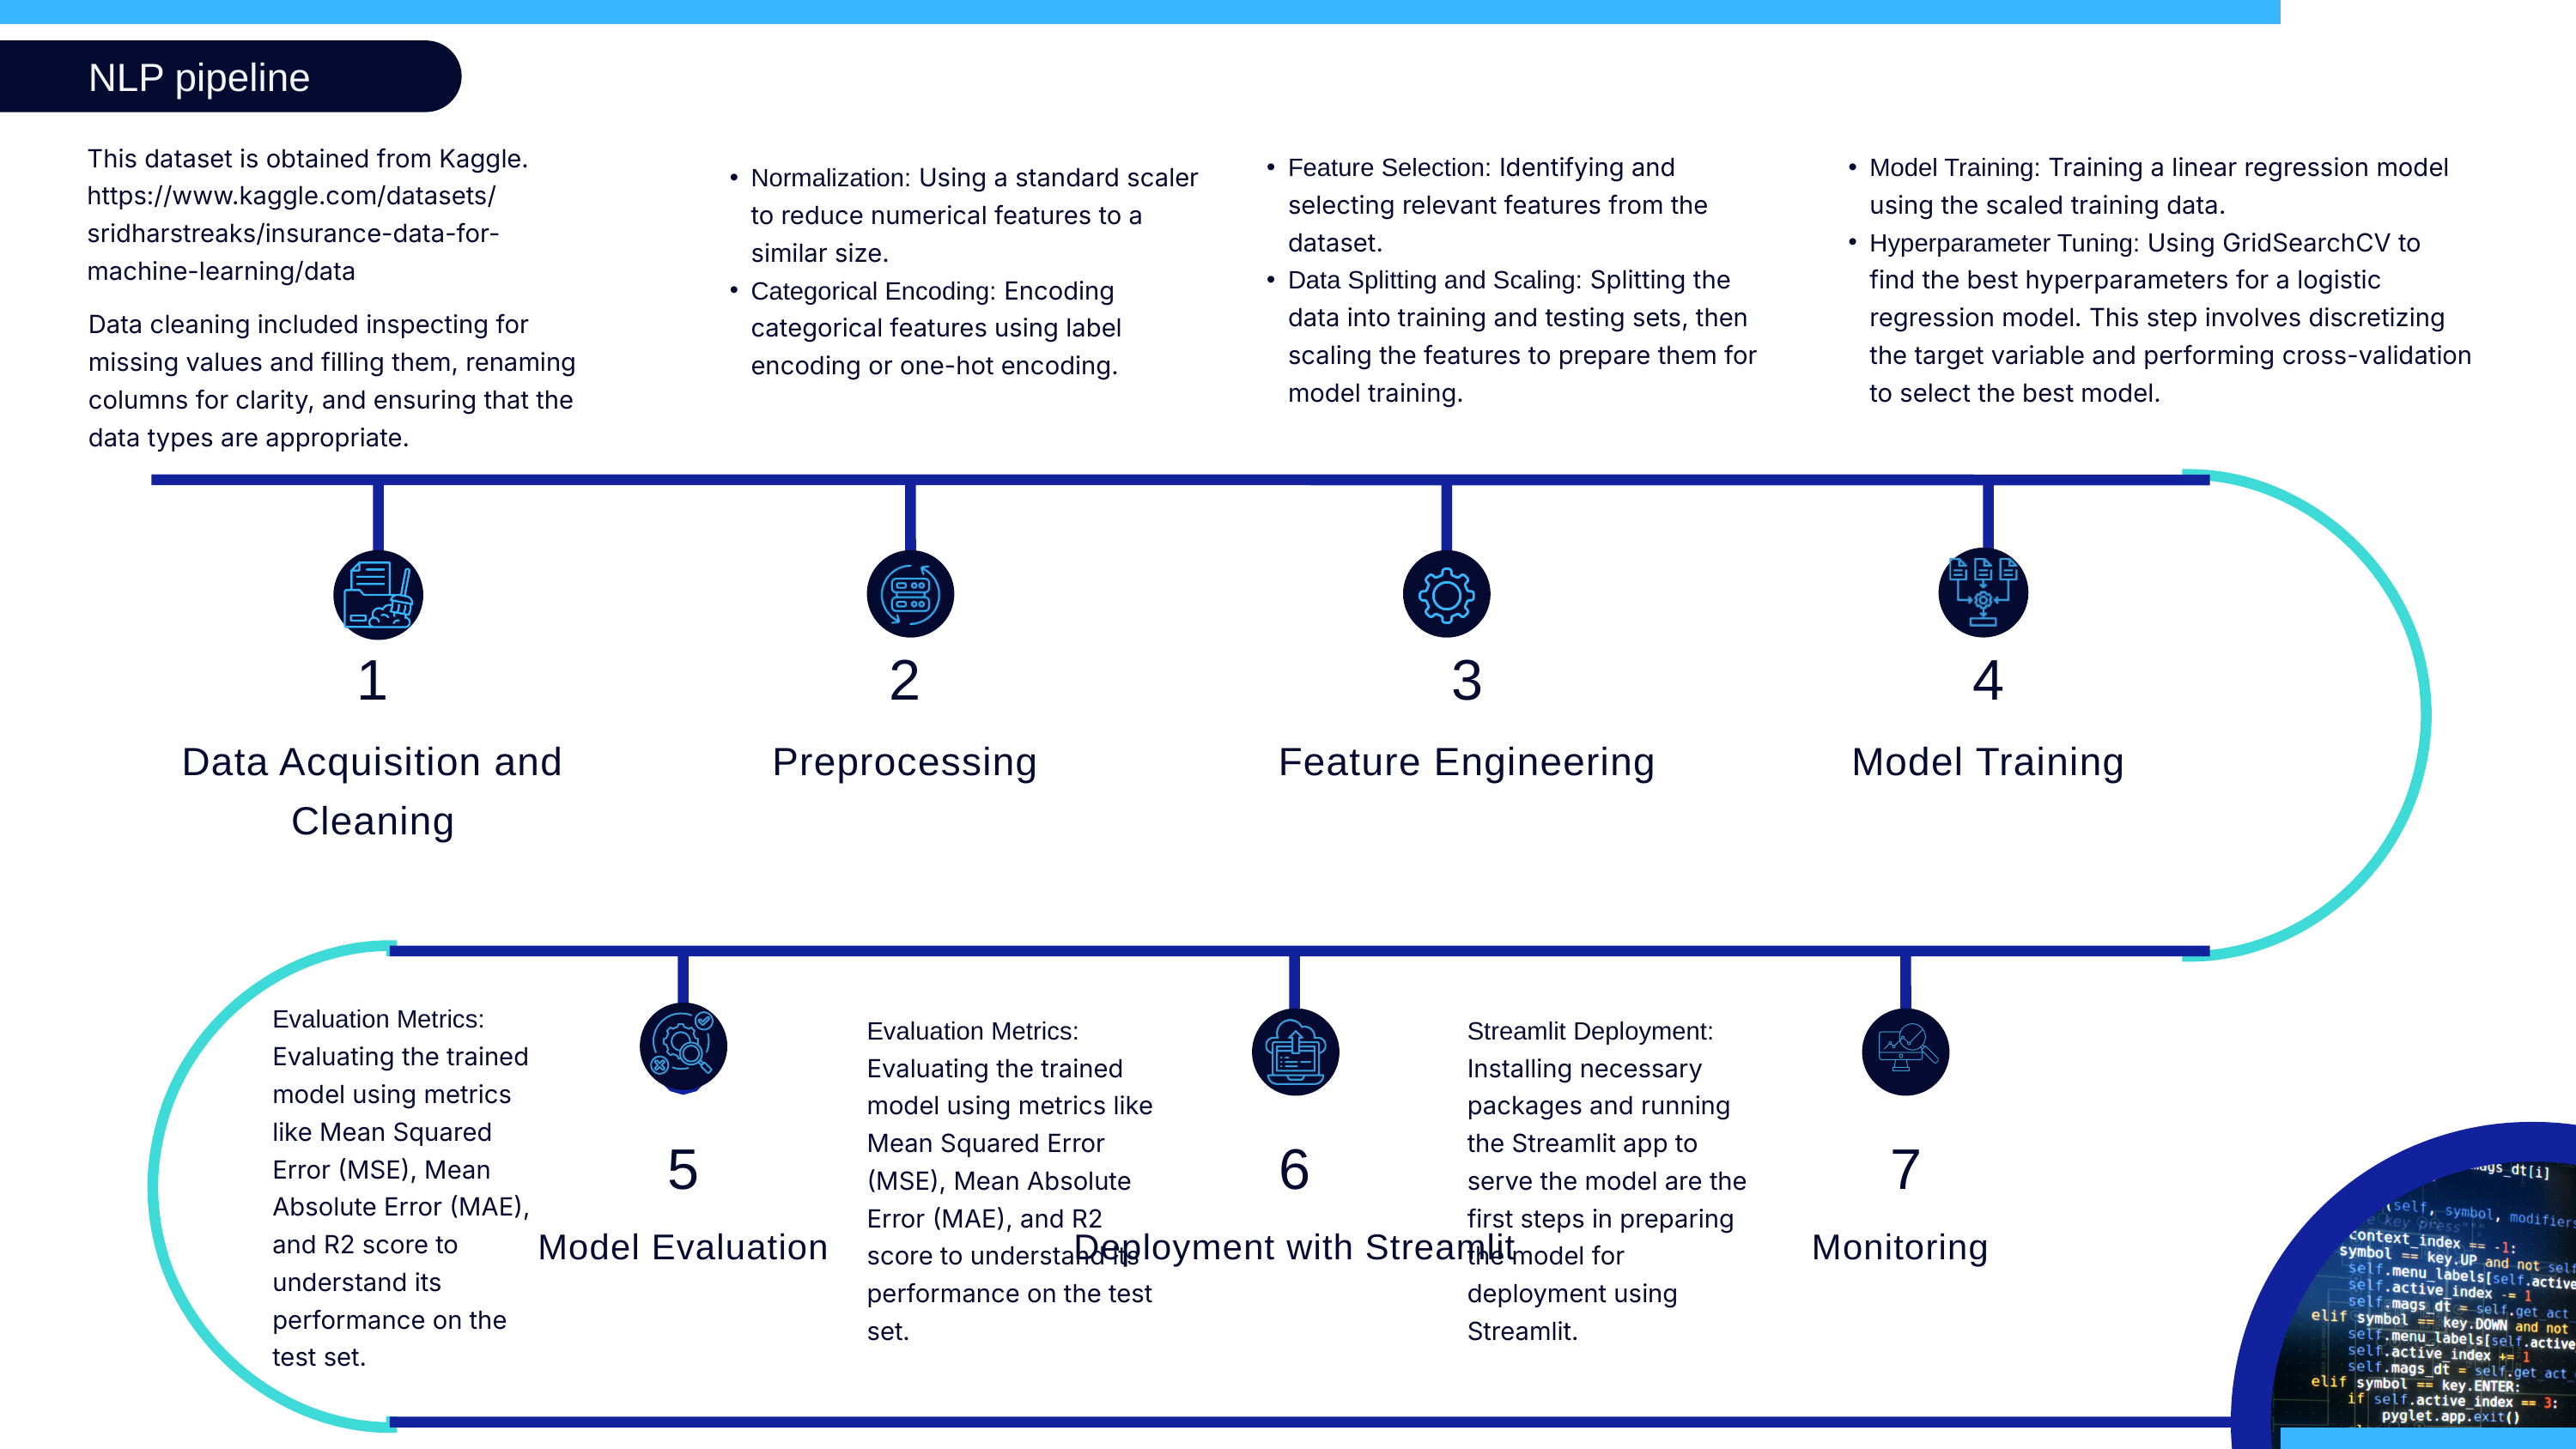

NLP pipeline
This dataset is obtained from Kaggle.
https://www.kaggle.com/datasets/sridharstreaks/insurance-data-for-machine-learning/data
Feature Selection: Identifying and selecting relevant features from the dataset.
Data Splitting and Scaling: Splitting the data into training and testing sets, then scaling the features to prepare them for model training.
Model Training: Training a linear regression model using the scaled training data.
Hyperparameter Tuning: Using GridSearchCV to find the best hyperparameters for a logistic regression model. This step involves discretizing the target variable and performing cross-validation to select the best model.
Normalization: Using a standard scaler to reduce numerical features to a similar size.
Categorical Encoding: Encoding categorical features using label encoding or one-hot encoding.

Data cleaning included inspecting for missing values and filling them, renaming columns for clarity, and ensuring that the data types are appropriate.

1
Data Acquisition and Cleaning
2
Preprocessing
3
Feature Engineering
4
Model Training

Evaluation Metrics: Evaluating the trained model using metrics like Mean Squared Error (MSE), Mean Absolute Error (MAE), and R2 score to understand its performance on the test set.

Evaluation Metrics: Evaluating the trained model using metrics like Mean Squared Error (MSE), Mean Absolute Error (MAE), and R2 score to understand its performance on the test set.
Streamlit Deployment:
Installing necessary packages and running the Streamlit app to serve the model are the first steps in preparing the model for deployment using Streamlit.

5
Model Evaluation
6
Deployment with Streamlit
7
Monitoring